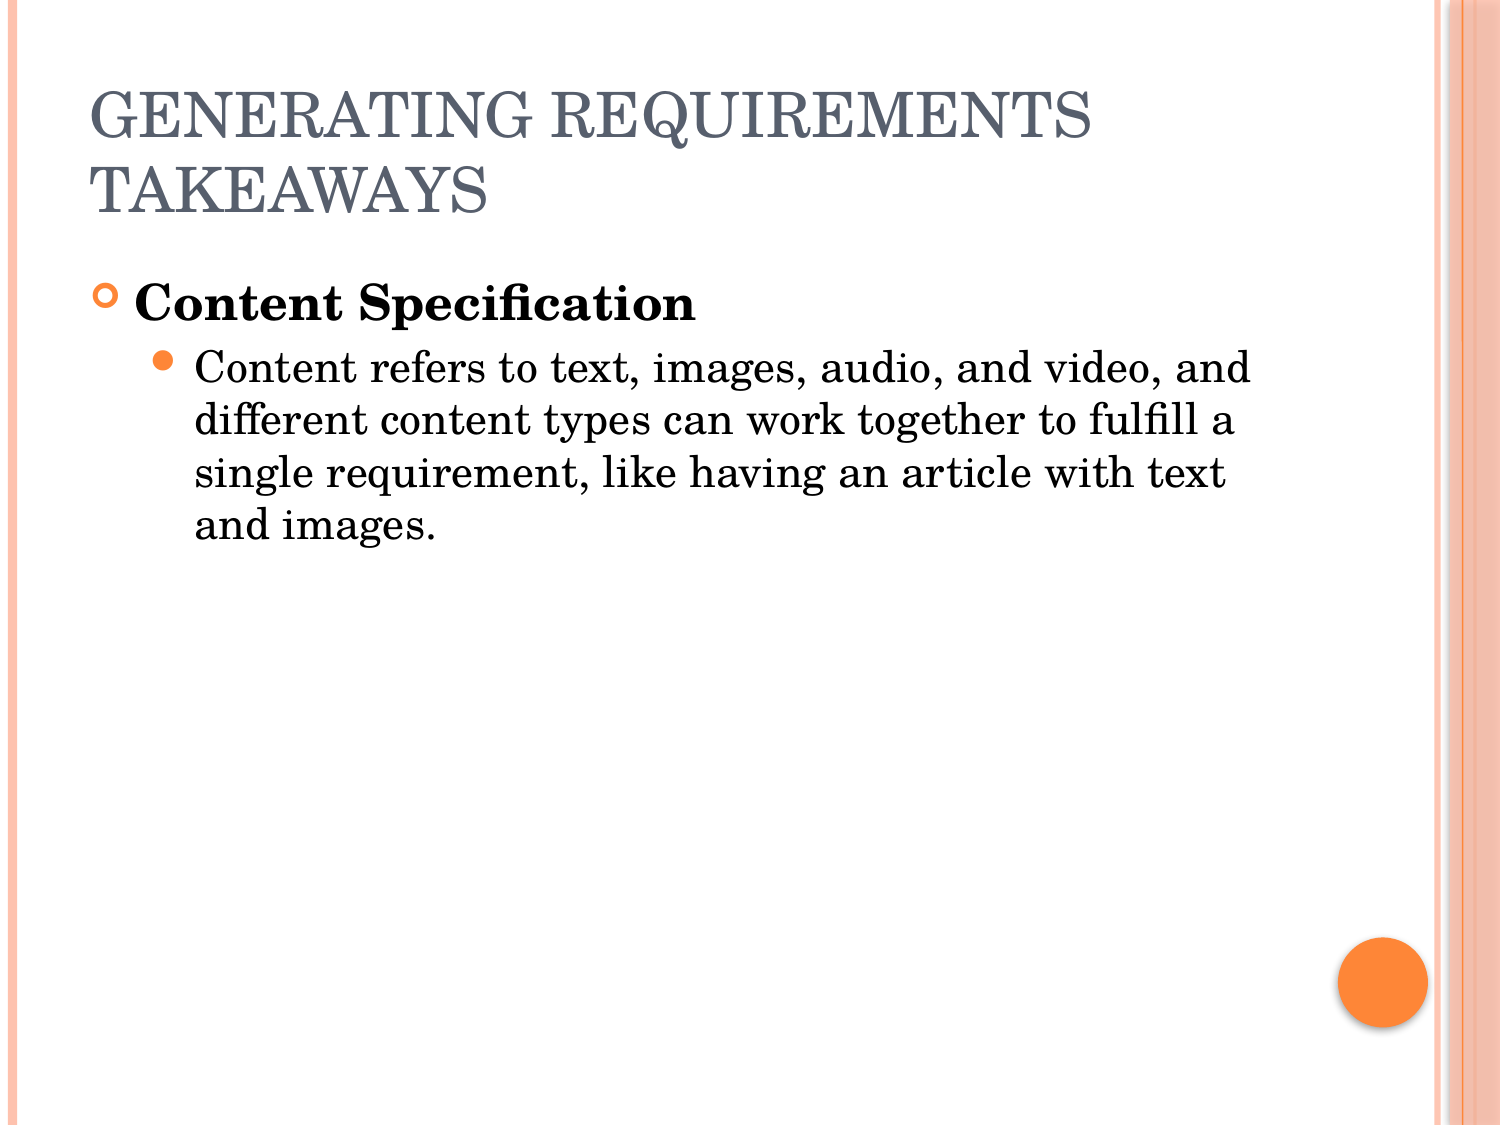

# Generating Requirements Takeaways
Content Specification
Content refers to text, images, audio, and video, and different content types can work together to fulfill a single requirement, like having an article with text and images.